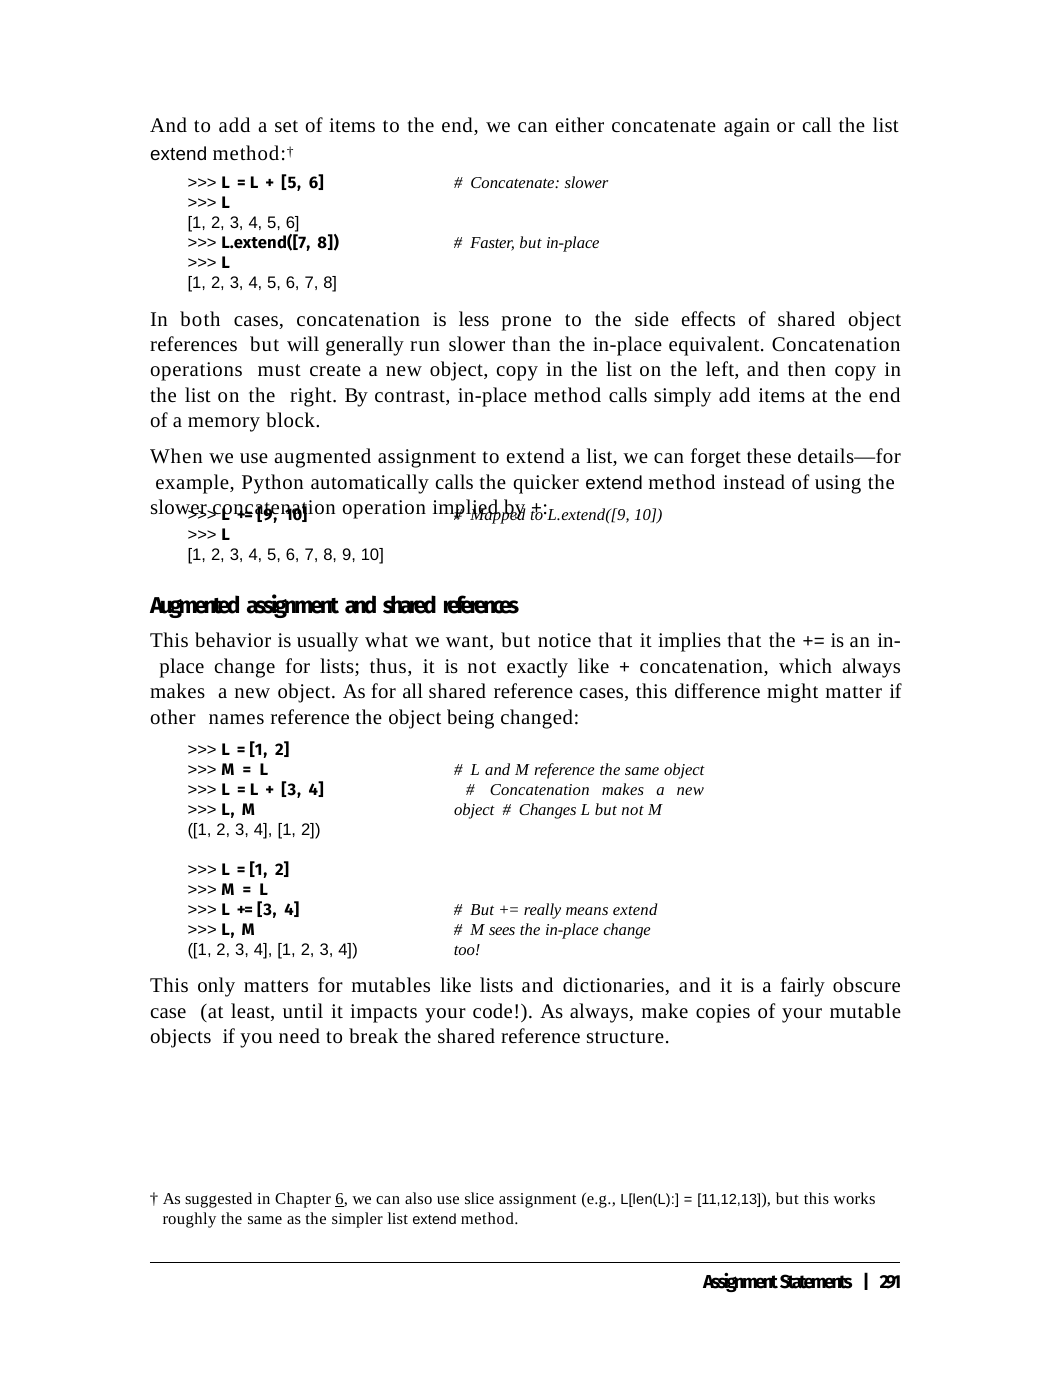

And to add a set of items to the end, we can either concatenate again or call the list
extend method:†
>>> L = L + [5, 6]
>>> L
[1, 2, 3, 4, 5, 6]
>>> L.extend([7, 8])
>>> L
[1, 2, 3, 4, 5, 6, 7, 8]
# Concatenate: slower
# Faster, but in-place
In both cases, concatenation is less prone to the side effects of shared object references  but will generally run slower than the in-place equivalent. Concatenation operations  must create a new object, copy in the list on the left, and then copy in the list on the  right. By contrast, in-place method calls simply add items at the end of a memory block.
When we use augmented assignment to extend a list, we can forget these details—for  example, Python automatically calls the quicker extend method instead of using the  slower concatenation operation implied by +:
>>> L += [9, 10]
>>> L
[1, 2, 3, 4, 5, 6, 7, 8, 9, 10]
# Mapped to L.extend([9, 10])
Augmented assignment and shared references
This behavior is usually what we want, but notice that it implies that the += is an in-  place change for lists; thus, it is not exactly like + concatenation, which always makes  a new object. As for all shared reference cases, this difference might matter if other  names reference the object being changed:
>>> L = [1, 2]
>>> M  =  L
>>> L = L + [3, 4]
>>> L, M
([1, 2, 3, 4], [1, 2])
# L and M reference the same object  # Concatenation makes a new object  # Changes L but not M
>>> L = [1, 2]
>>> M  =  L
>>> L += [3, 4]
>>> L, M
([1, 2, 3, 4], [1, 2, 3, 4])
# But += really means extend
# M sees the in-place change too!
This only matters for mutables like lists and dictionaries, and it is a fairly obscure case  (at least, until it impacts your code!). As always, make copies of your mutable objects  if you need to break the shared reference structure.
† As suggested in Chapter 6, we can also use slice assignment (e.g., L[len(L):] = [11,12,13]), but this works  roughly the same as the simpler list extend method.

Assignment Statements  |  291